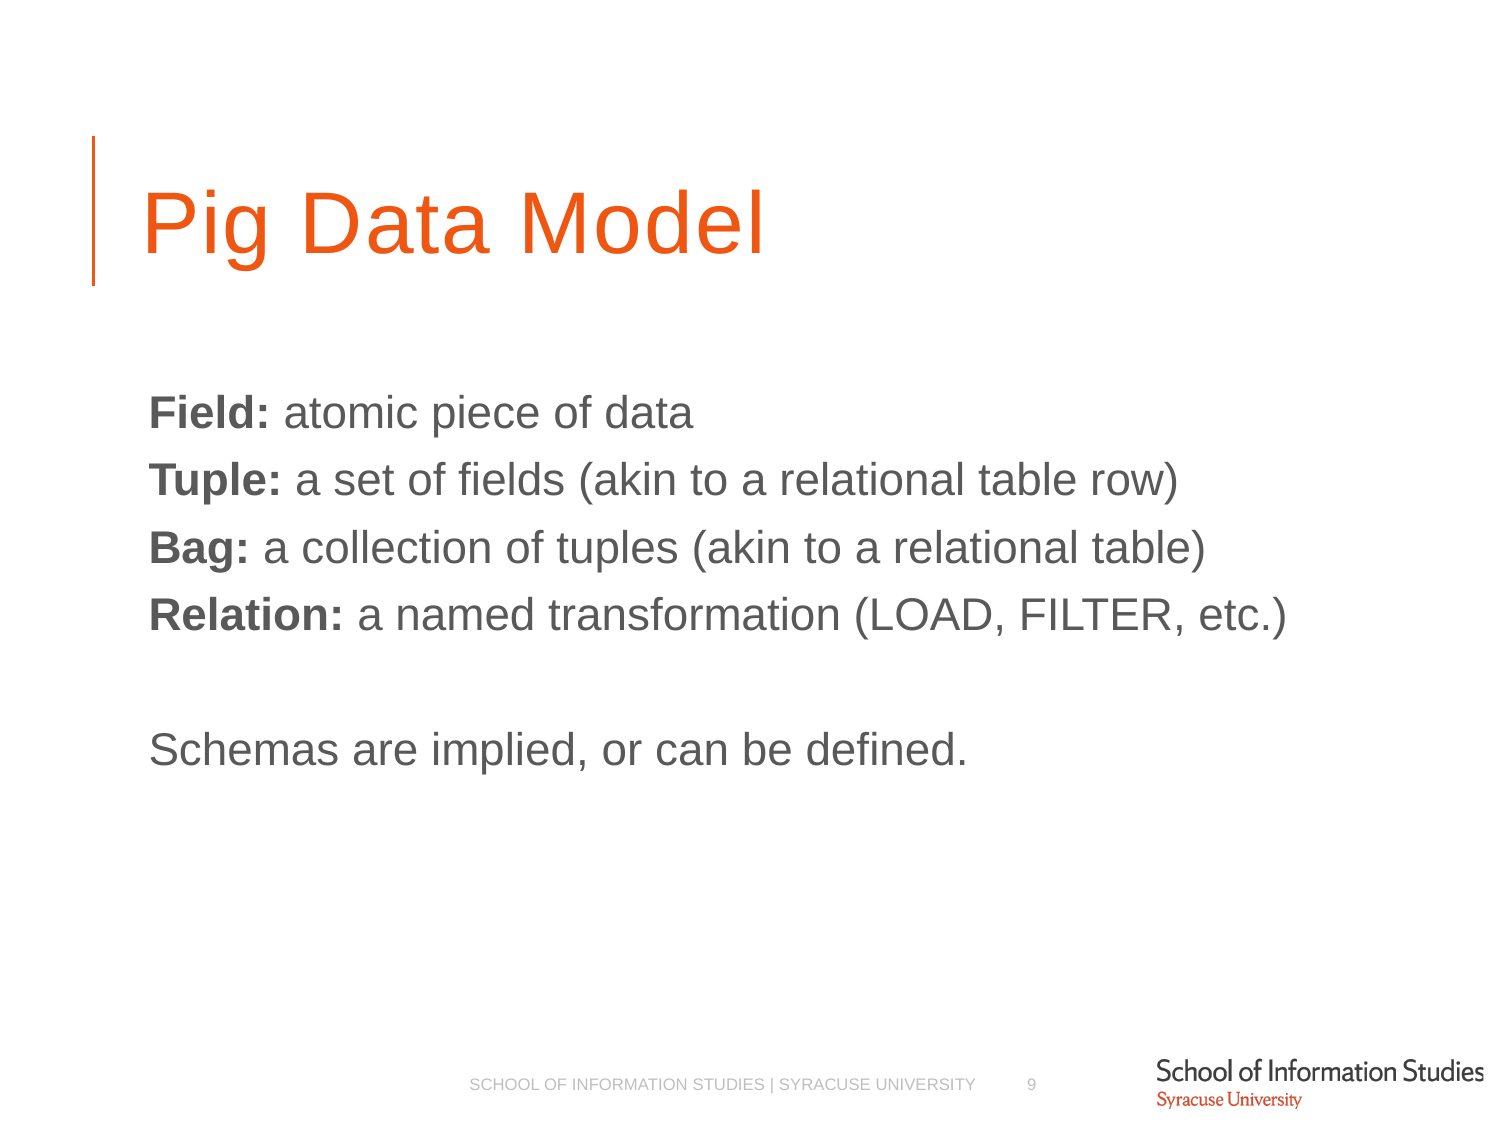

# Pig Data Model
Field: atomic piece of data
Tuple: a set of fields (akin to a relational table row)
Bag: a collection of tuples (akin to a relational table)
Relation: a named transformation (LOAD, FILTER, etc.)

Schemas are implied, or can be defined.
School of Information Studies | Syracuse University
9